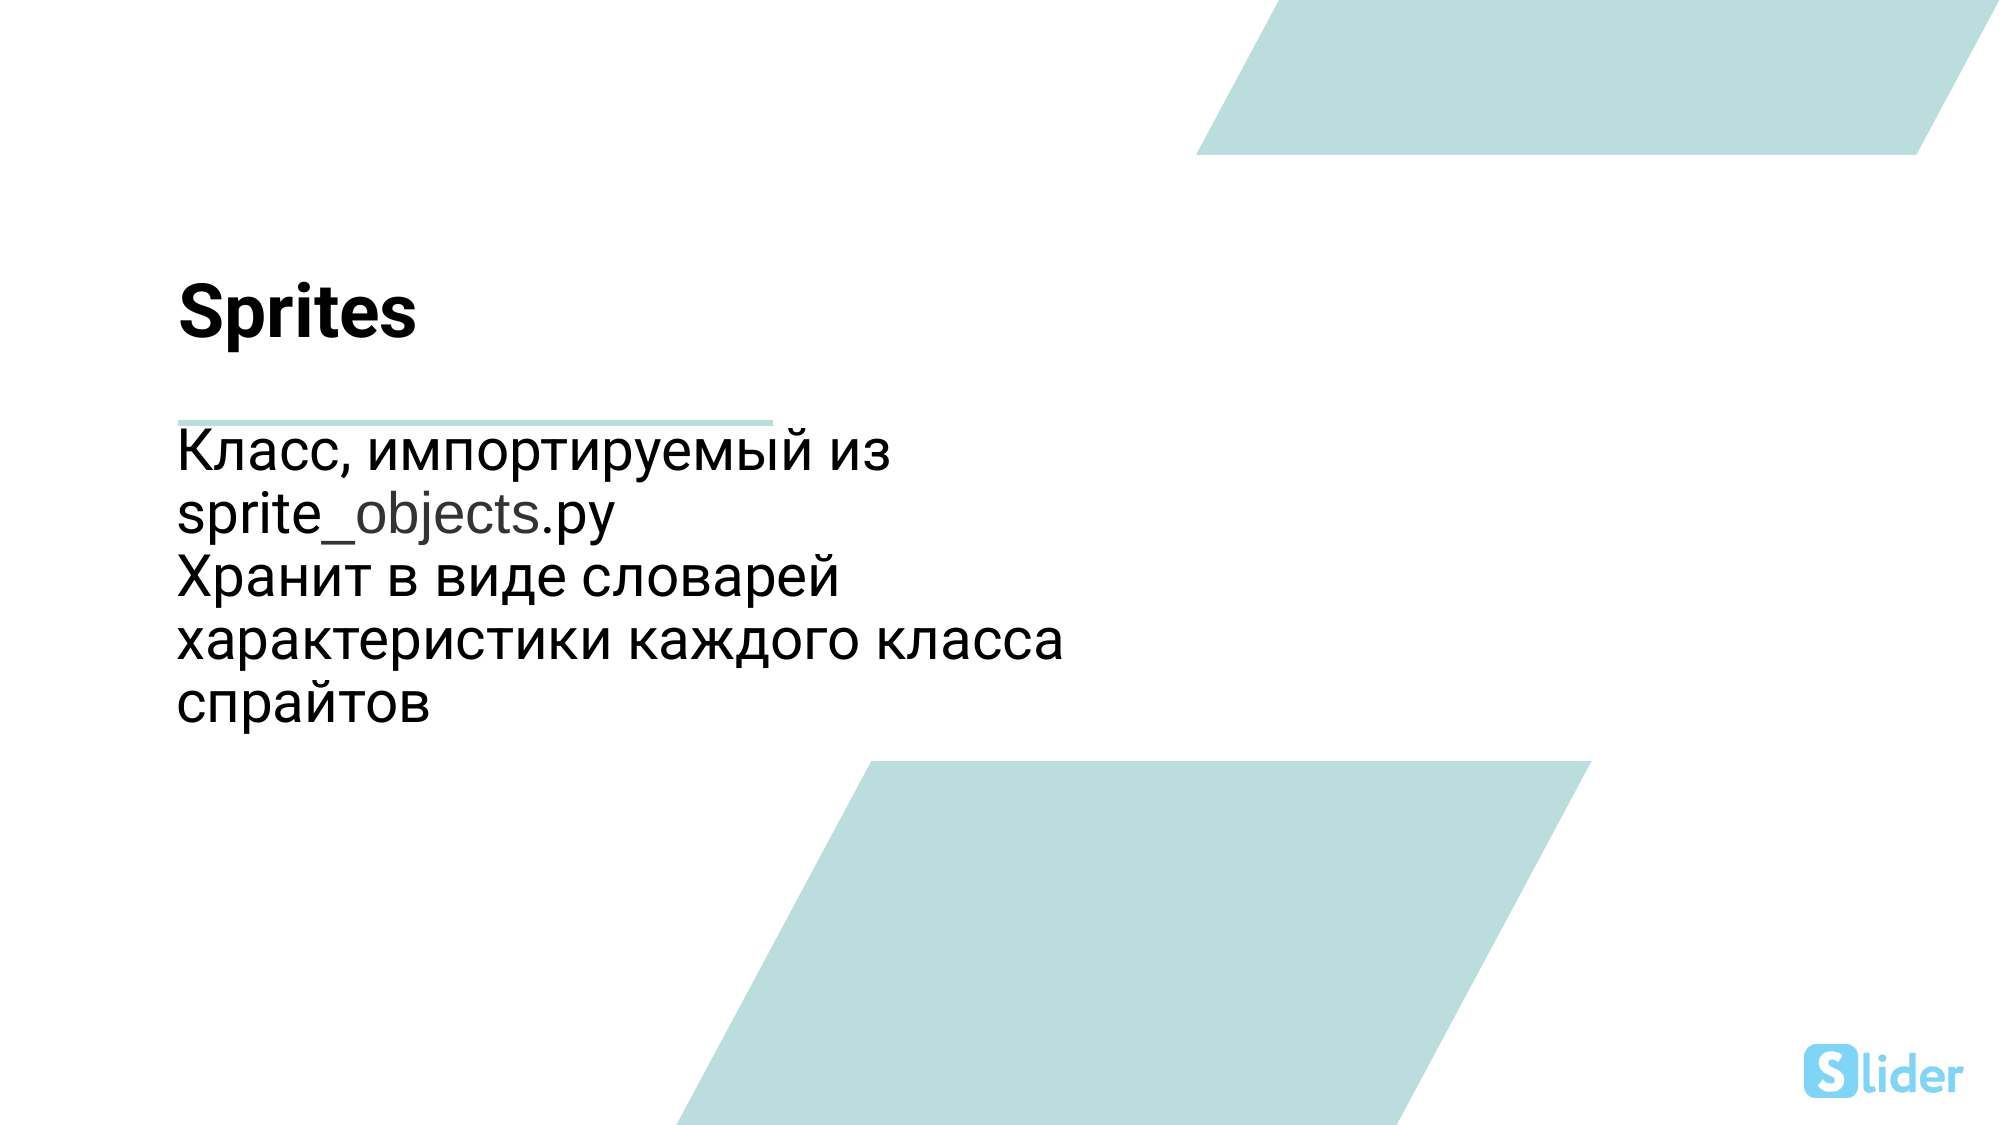

# Sprites

Класс, импортируемый из sprite_objects.py
Хранит в виде словарей характеристики каждого класса спрайтов